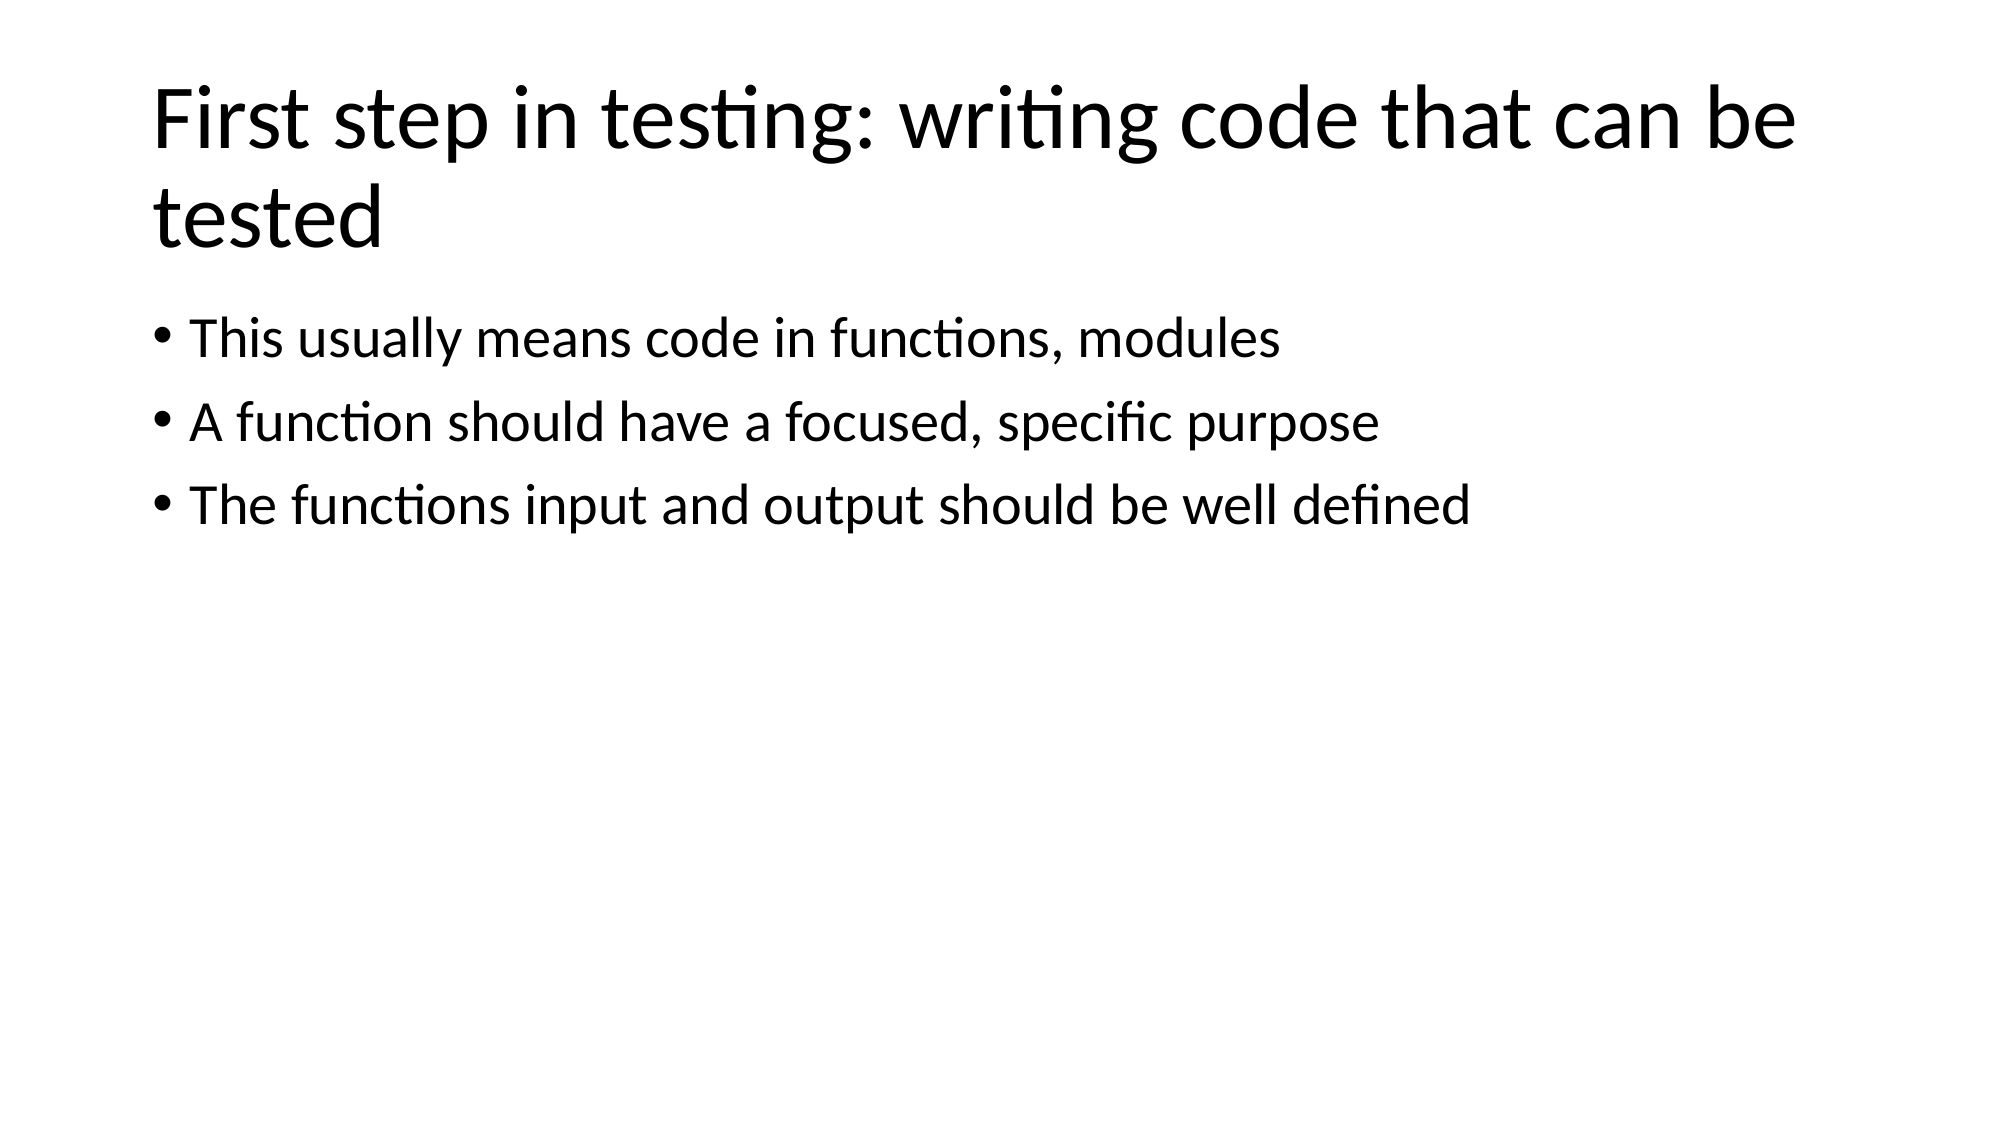

# First step in testing: writing code that can be tested
This usually means code in functions, modules
A function should have a focused, specific purpose
The functions input and output should be well defined